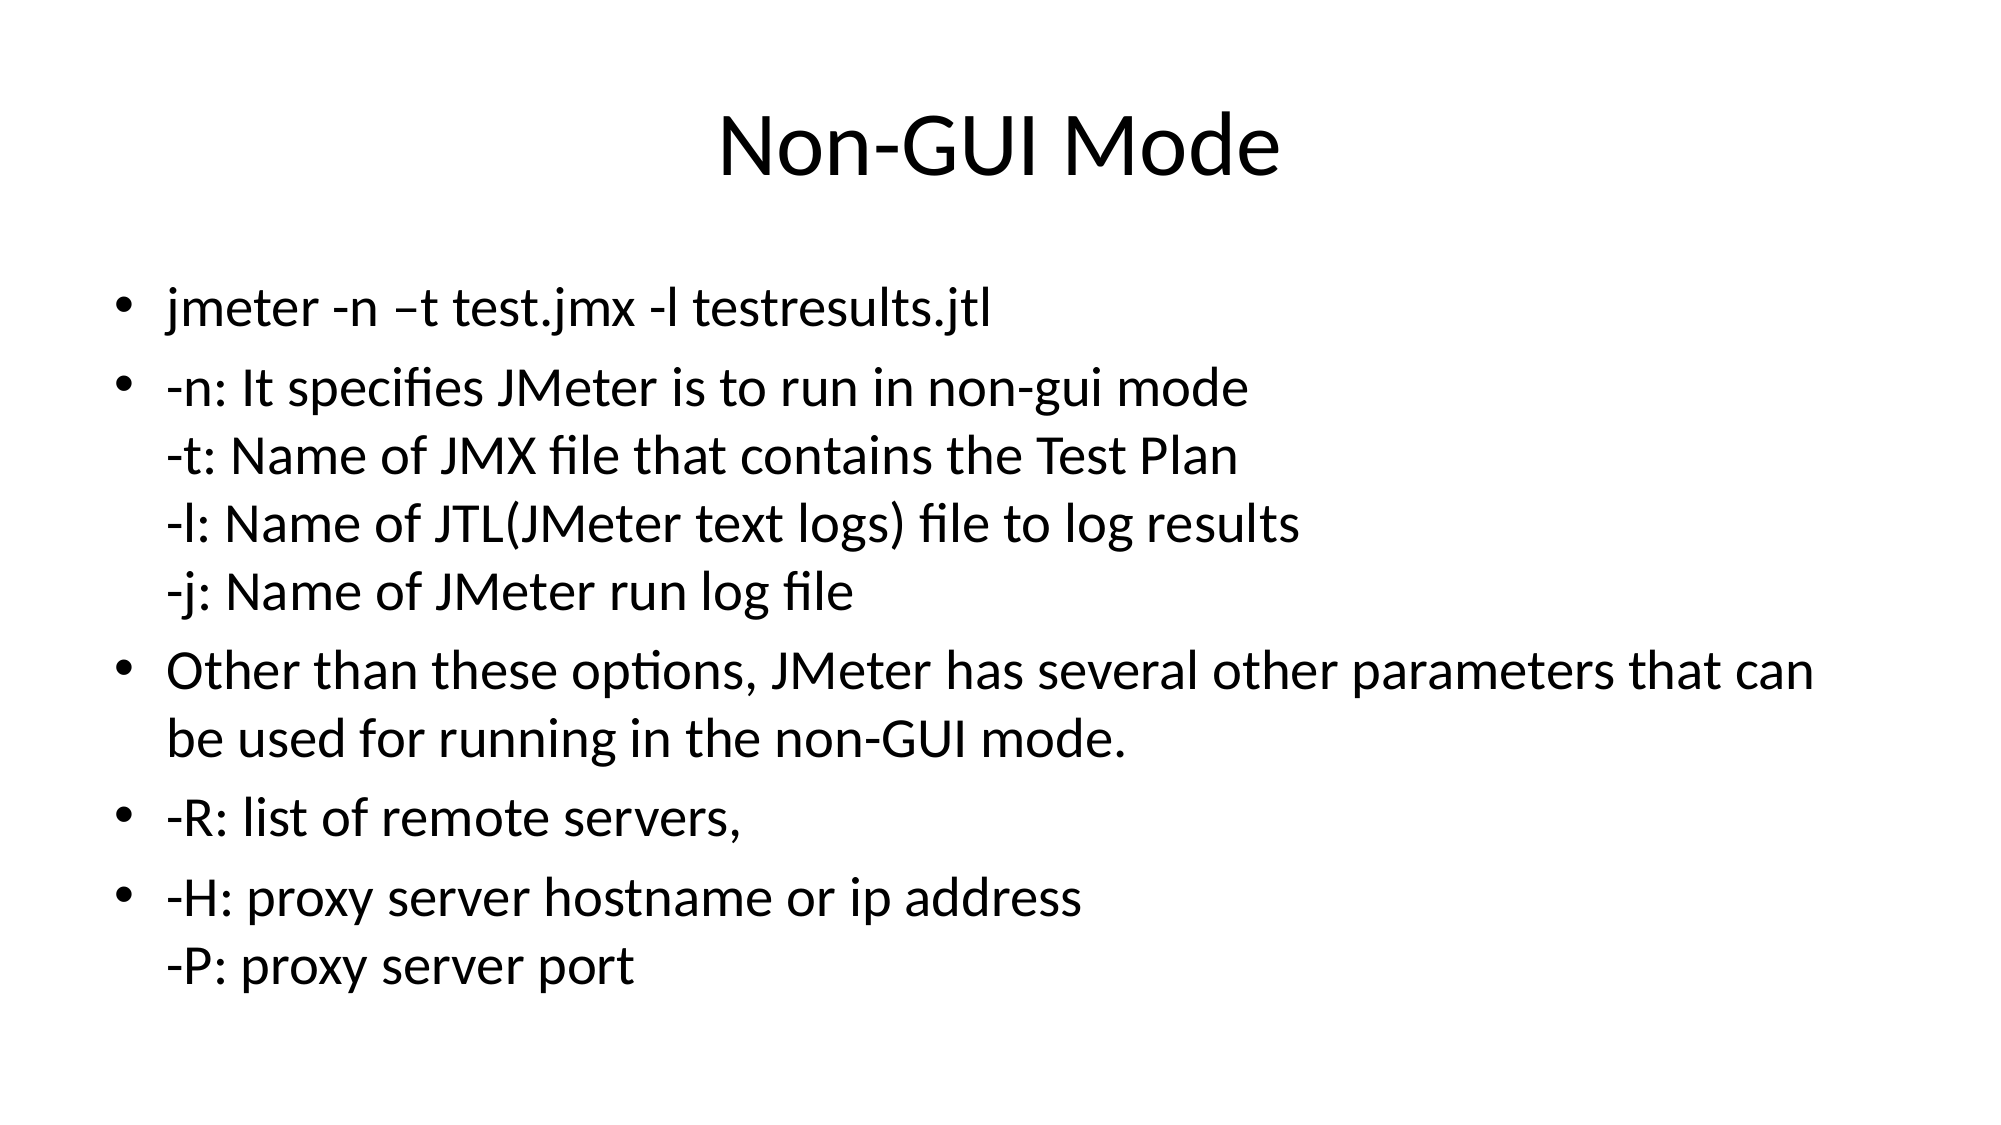

# Non-GUI Mode
jmeter -n –t test.jmx -l testresults.jtl
-n: It specifies JMeter is to run in non-gui mode
-t: Name of JMX file that contains the Test Plan
-l: Name of JTL(JMeter text logs) file to log results
-j: Name of JMeter run log file
Other than these options, JMeter has several other parameters that can be used for running in the non-GUI mode.
-R: list of remote servers,
-H: proxy server hostname or ip address
-P: proxy server port